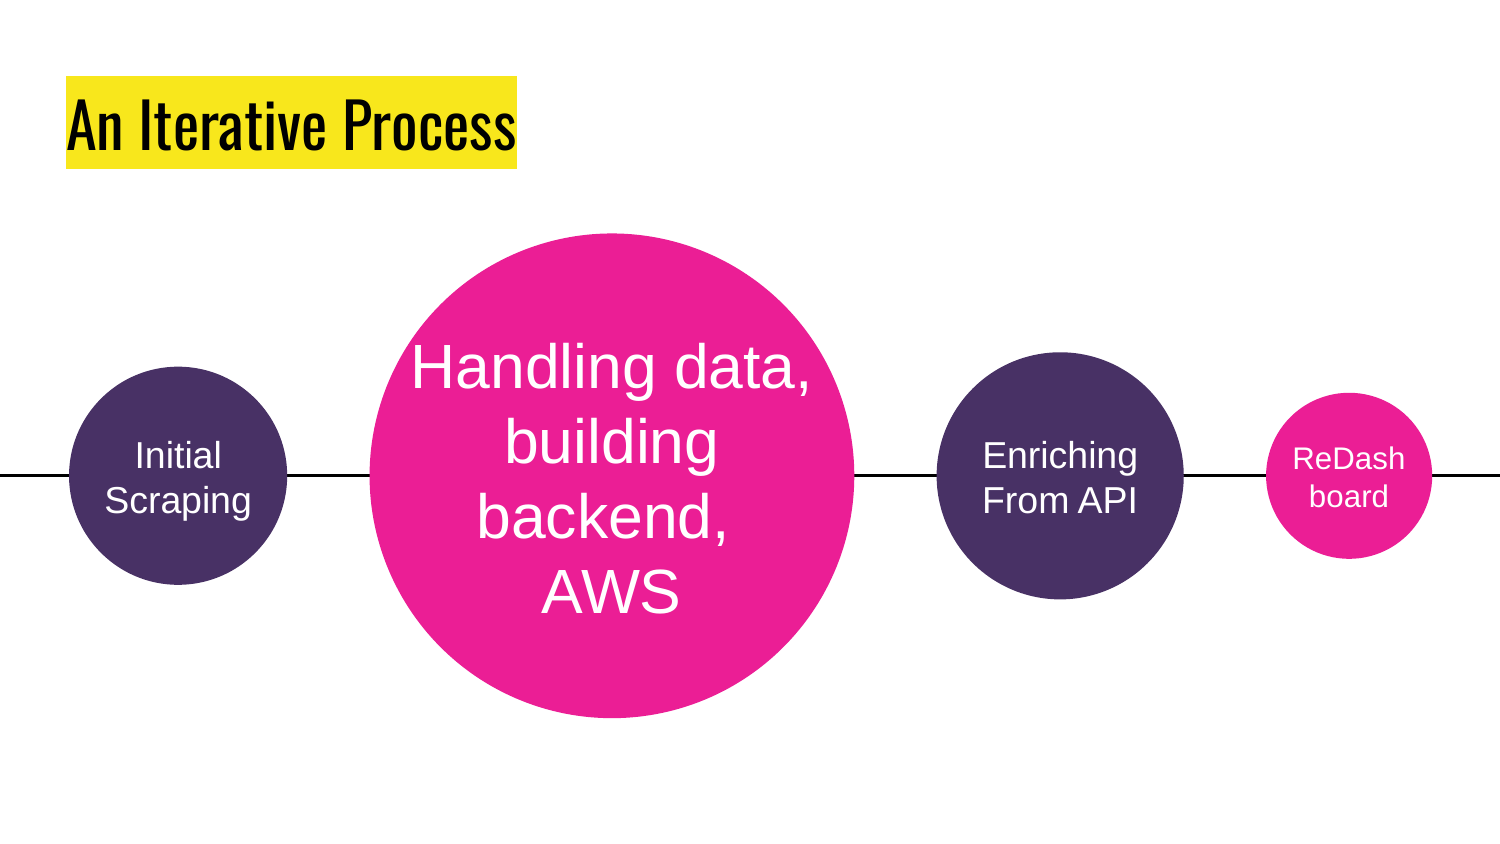

# An Iterative Process

Initial
Scraping
Handling data, building backend,
AWS
Enriching
From API
ReDash board